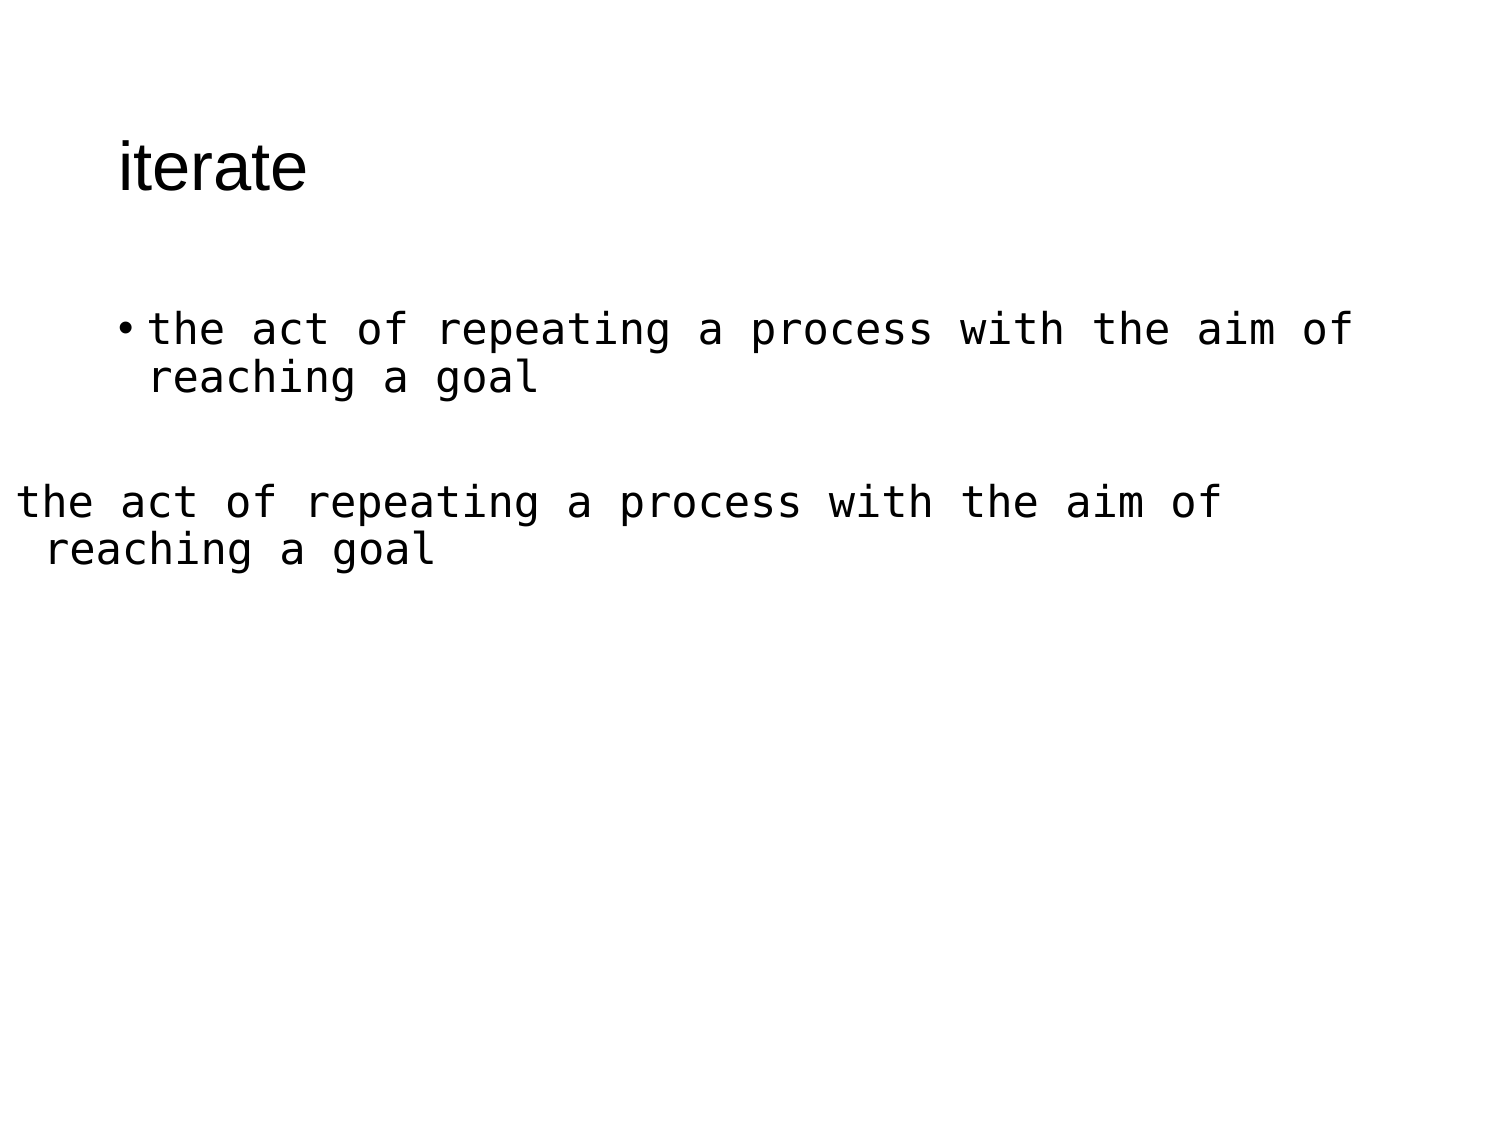

# iterate
the act of repeating a process with the aim of reaching a goal
the act of repeating a process with the aim of reaching a goal